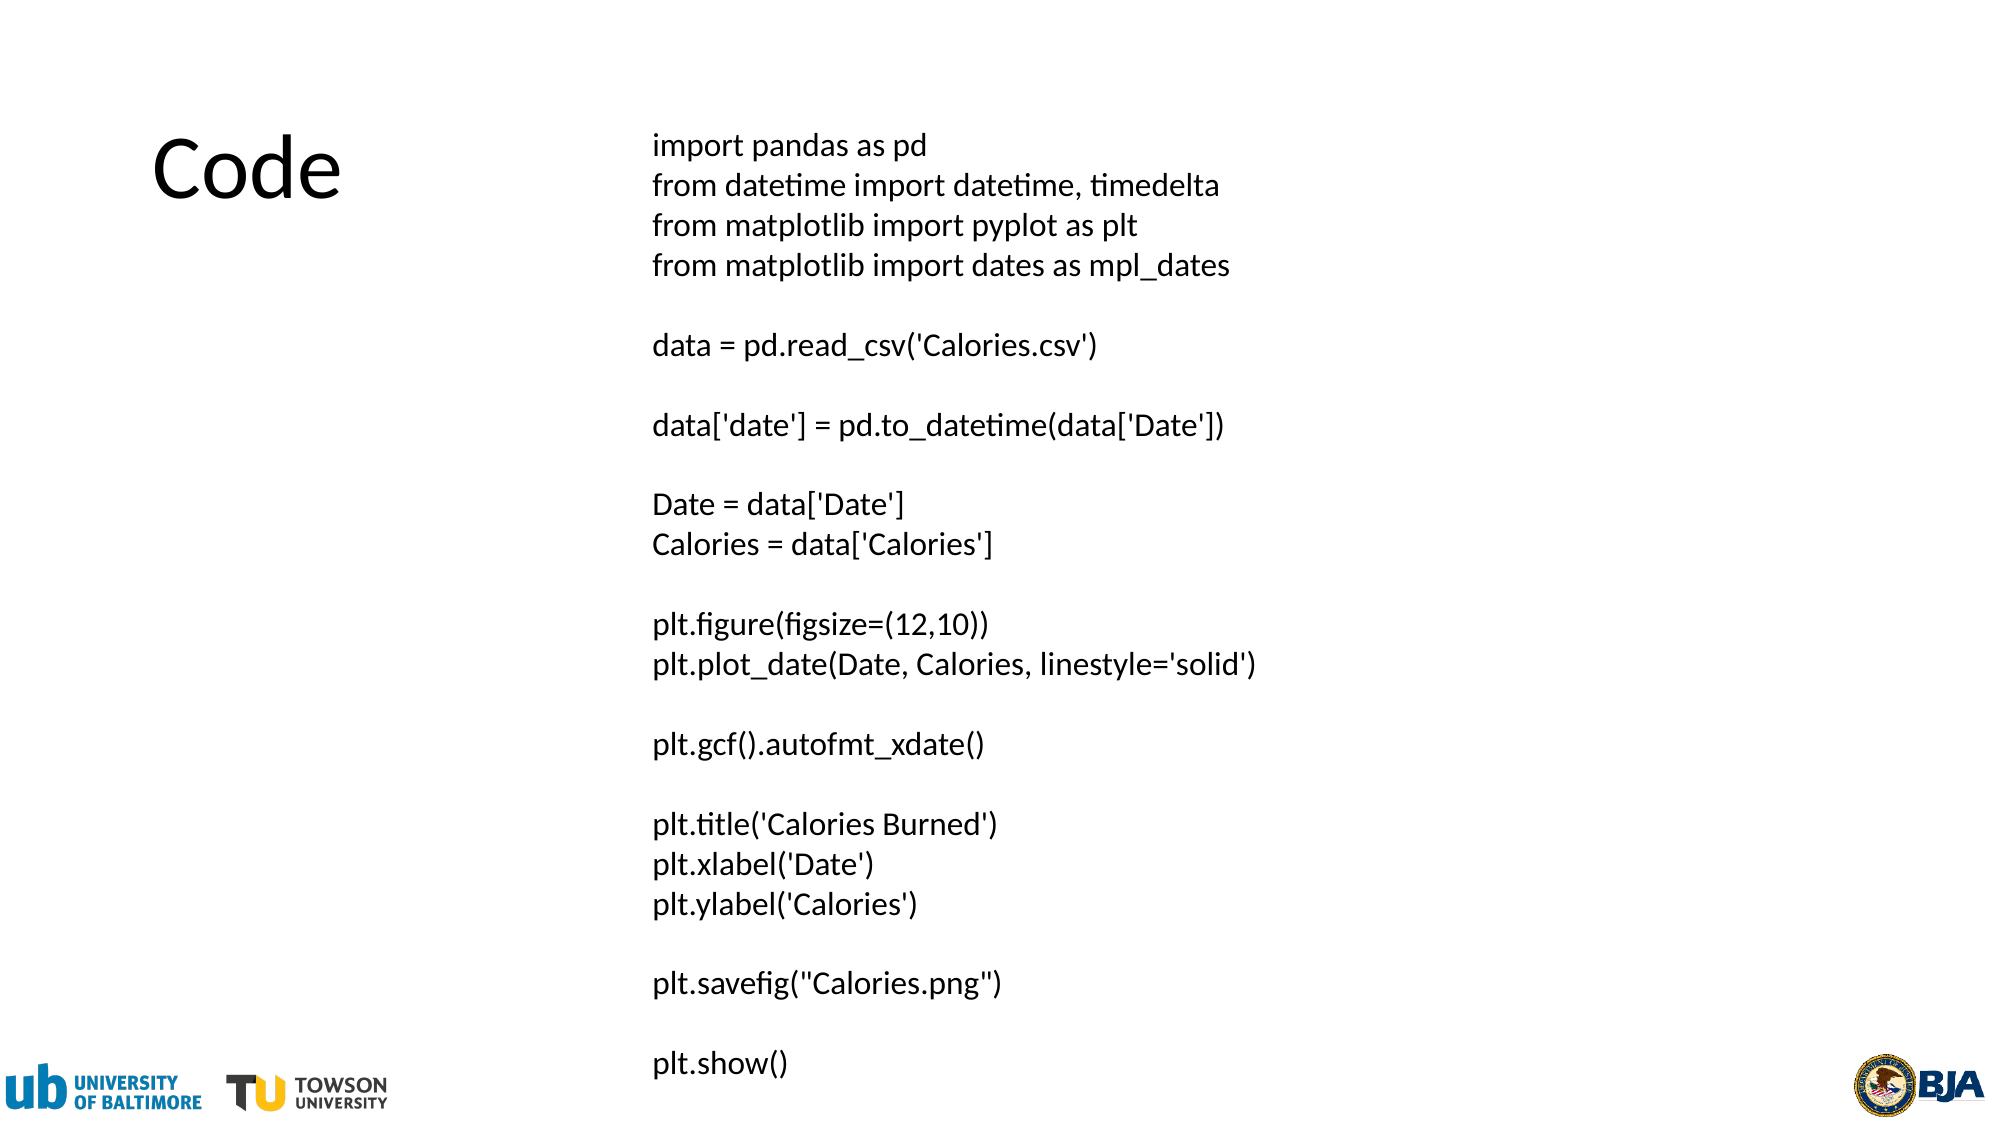

# Code
import pandas as pd
from datetime import datetime, timedelta
from matplotlib import pyplot as plt
from matplotlib import dates as mpl_dates
data = pd.read_csv('Calories.csv')
data['date'] = pd.to_datetime(data['Date'])
Date = data['Date']
Calories = data['Calories']
plt.figure(figsize=(12,10))
plt.plot_date(Date, Calories, linestyle='solid')
plt.gcf().autofmt_xdate()
plt.title('Calories Burned')
plt.xlabel('Date')
plt.ylabel('Calories')
plt.savefig("Calories.png")
plt.show()